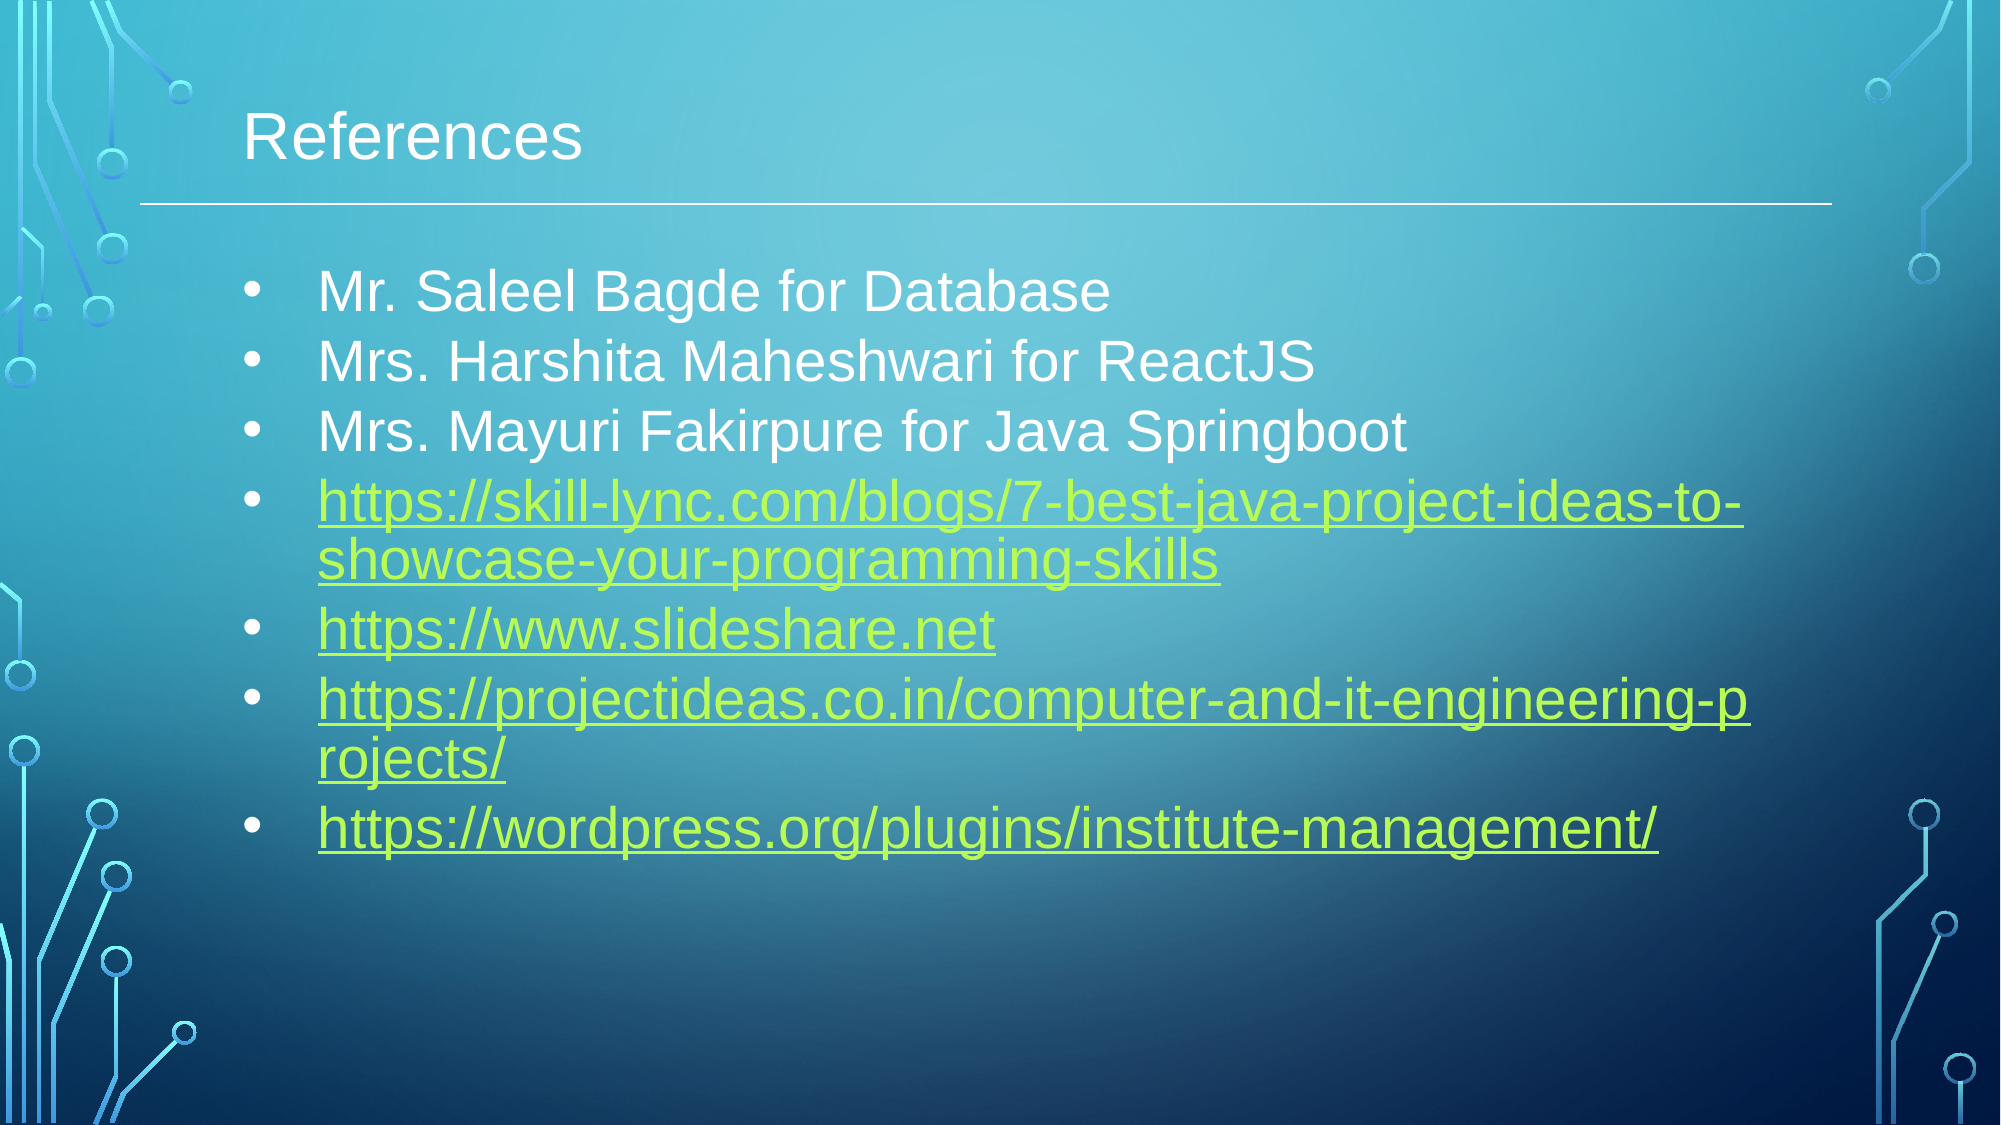

References

Mr. Saleel Bagde for Database
Mrs. Harshita Maheshwari for ReactJS
Mrs. Mayuri Fakirpure for Java Springboot
https://skill-lync.com/blogs/7-best-java-project-ideas-to-showcase-your-programming-skills
https://www.slideshare.net
https://projectideas.co.in/computer-and-it-engineering-projects/
https://wordpress.org/plugins/institute-management/